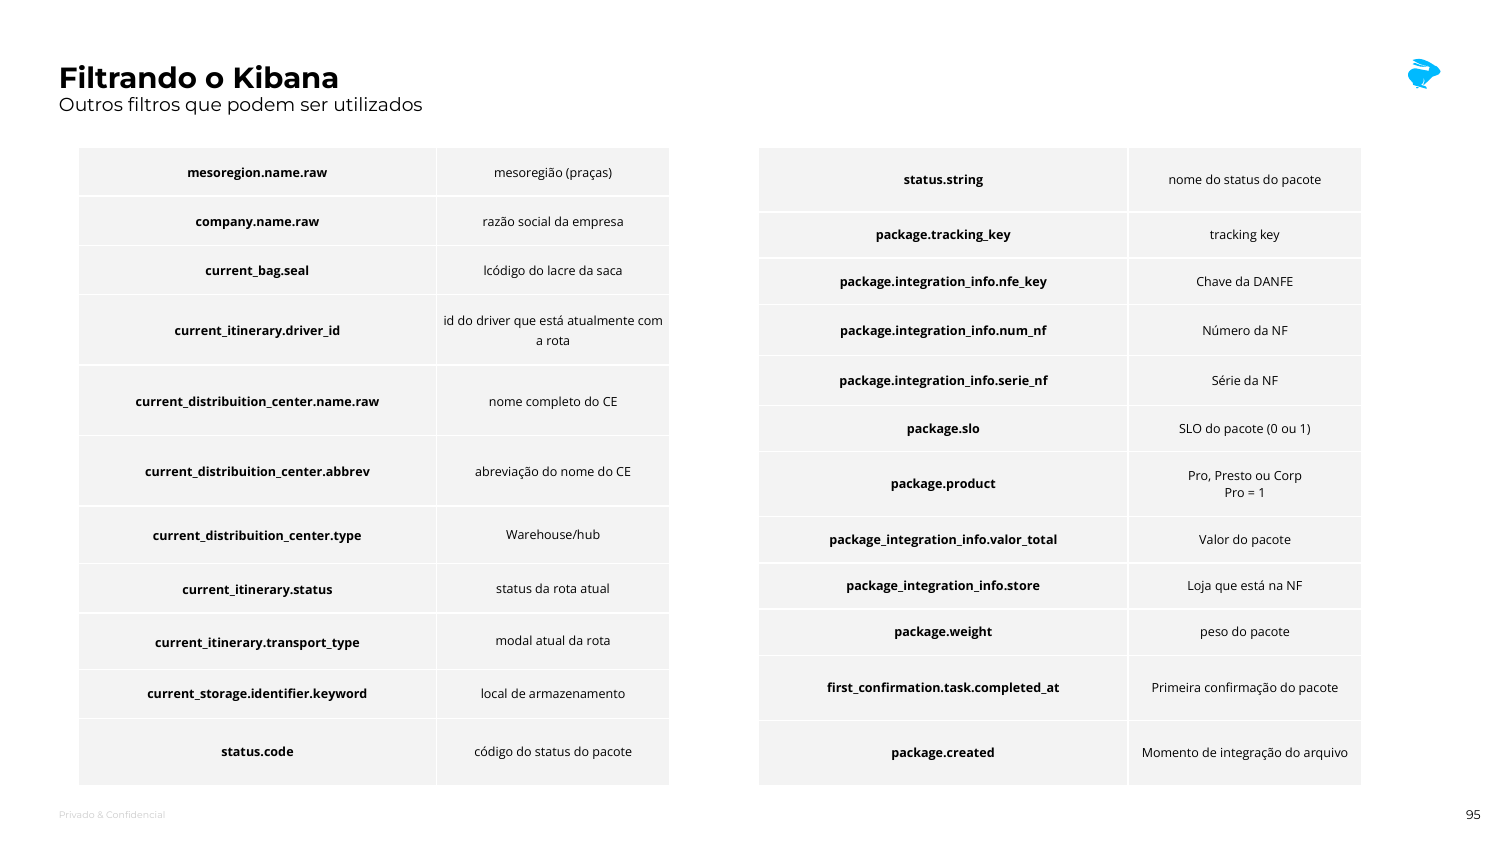

# Filtrando o Kibana

Outros filtros que podem ser utilizados
| mesoregion.name.raw | mesoregião (praças) |
| --- | --- |
| company.name.raw | razão social da empresa |
| current\_bag.seal | lcódigo do lacre da saca |
| current\_itinerary.driver\_id | id do driver que está atualmente com a rota |
| current\_distribuition\_center.name.raw | nome completo do CE |
| current\_distribuition\_center.abbrev | abreviação do nome do CE |
| current\_distribuition\_center.type | Warehouse/hub |
| current\_itinerary.status | status da rota atual |
| current\_itinerary.transport\_type | modal atual da rota |
| current\_storage.identifier.keyword | local de armazenamento |
| status.code | código do status do pacote |
| status.string | nome do status do pacote |
| --- | --- |
| package.tracking\_key | tracking key |
| package.integration\_info.nfe\_key | Chave da DANFE |
| package.integration\_info.num\_nf | Número da NF |
| package.integration\_info.serie\_nf | Série da NF |
| package.slo | SLO do pacote (0 ou 1) |
| package.product | Pro, Presto ou Corp Pro = 1 |
| package\_integration\_info.valor\_total | Valor do pacote |
| package\_integration\_info.store | Loja que está na NF |
| package.weight | peso do pacote |
| first\_confirmation.task.completed\_at | Primeira confirmação do pacote |
| package.created | Momento de integração do arquivo |
95